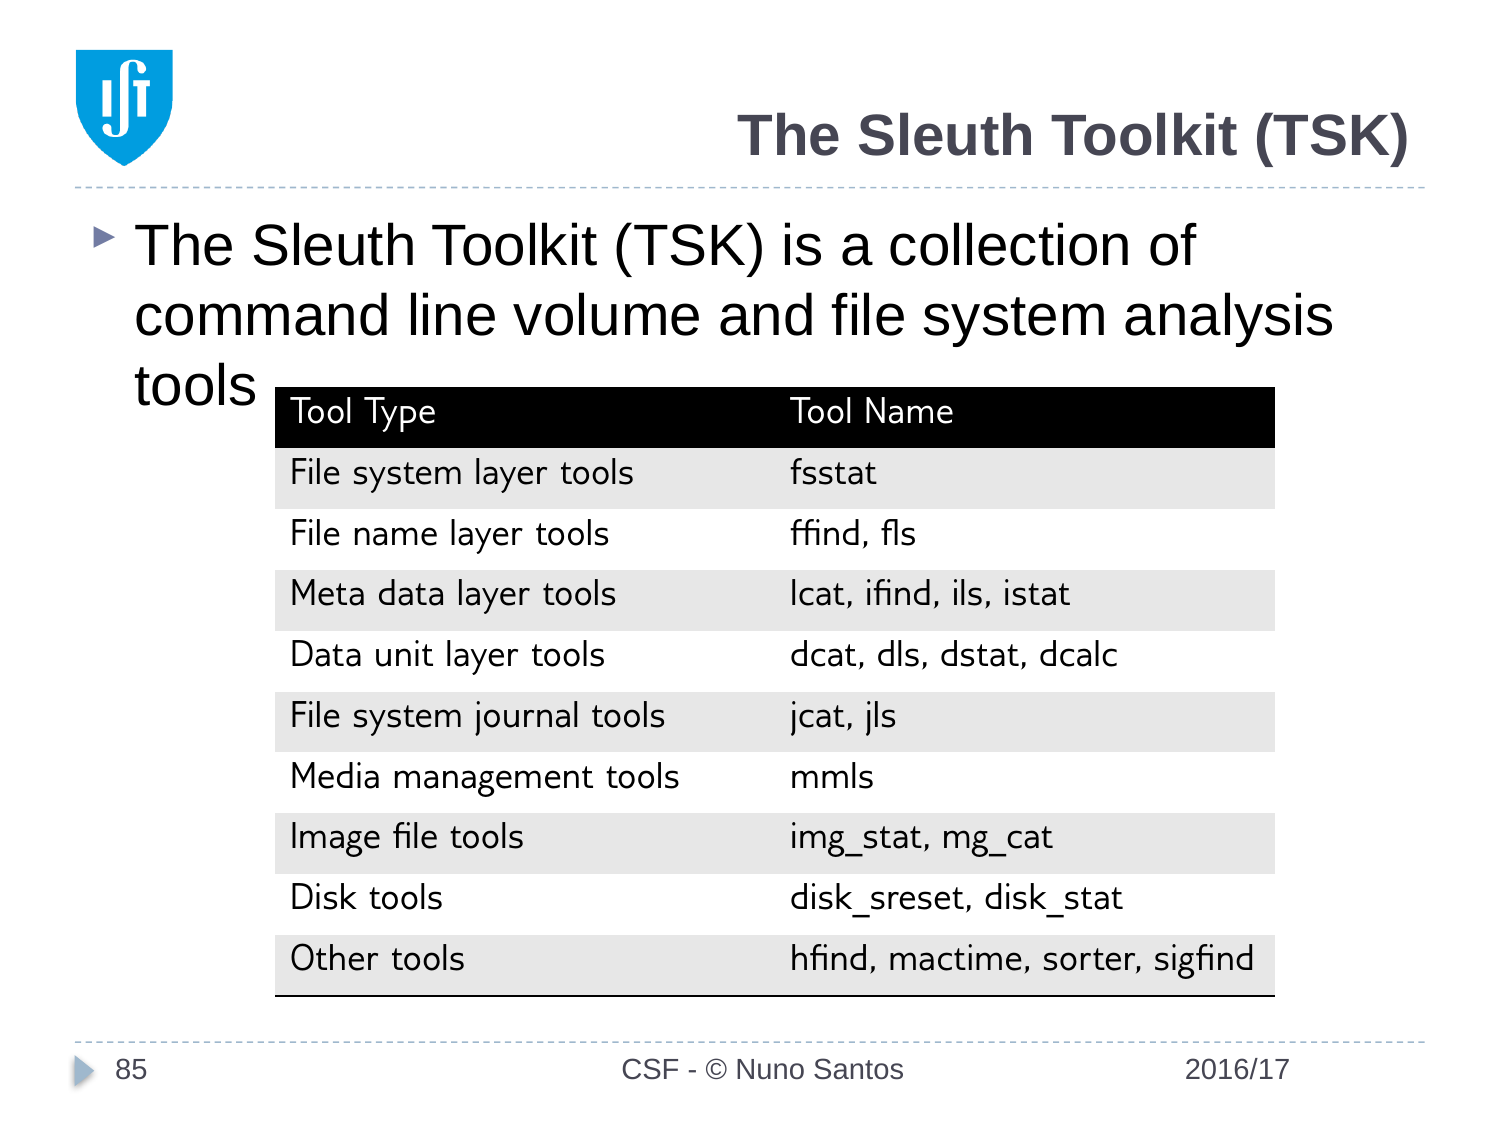

# The Sleuth Toolkit (TSK)
The Sleuth Toolkit (TSK) is a collection of command line volume and file system analysis tools
| Tool Type | Tool Name |
| --- | --- |
| File system layer tools | fsstat |
| File name layer tools | ffind, fls |
| Meta data layer tools | Icat, ifind, ils, istat |
| Data unit layer tools | dcat, dls, dstat, dcalc |
| File system journal tools | jcat, jls |
| Media management tools | mmls |
| Image file tools | img\_stat, mg\_cat |
| Disk tools | disk\_sreset, disk\_stat |
| Other tools | hfind, mactime, sorter, sigfind |
85
CSF - © Nuno Santos
2016/17